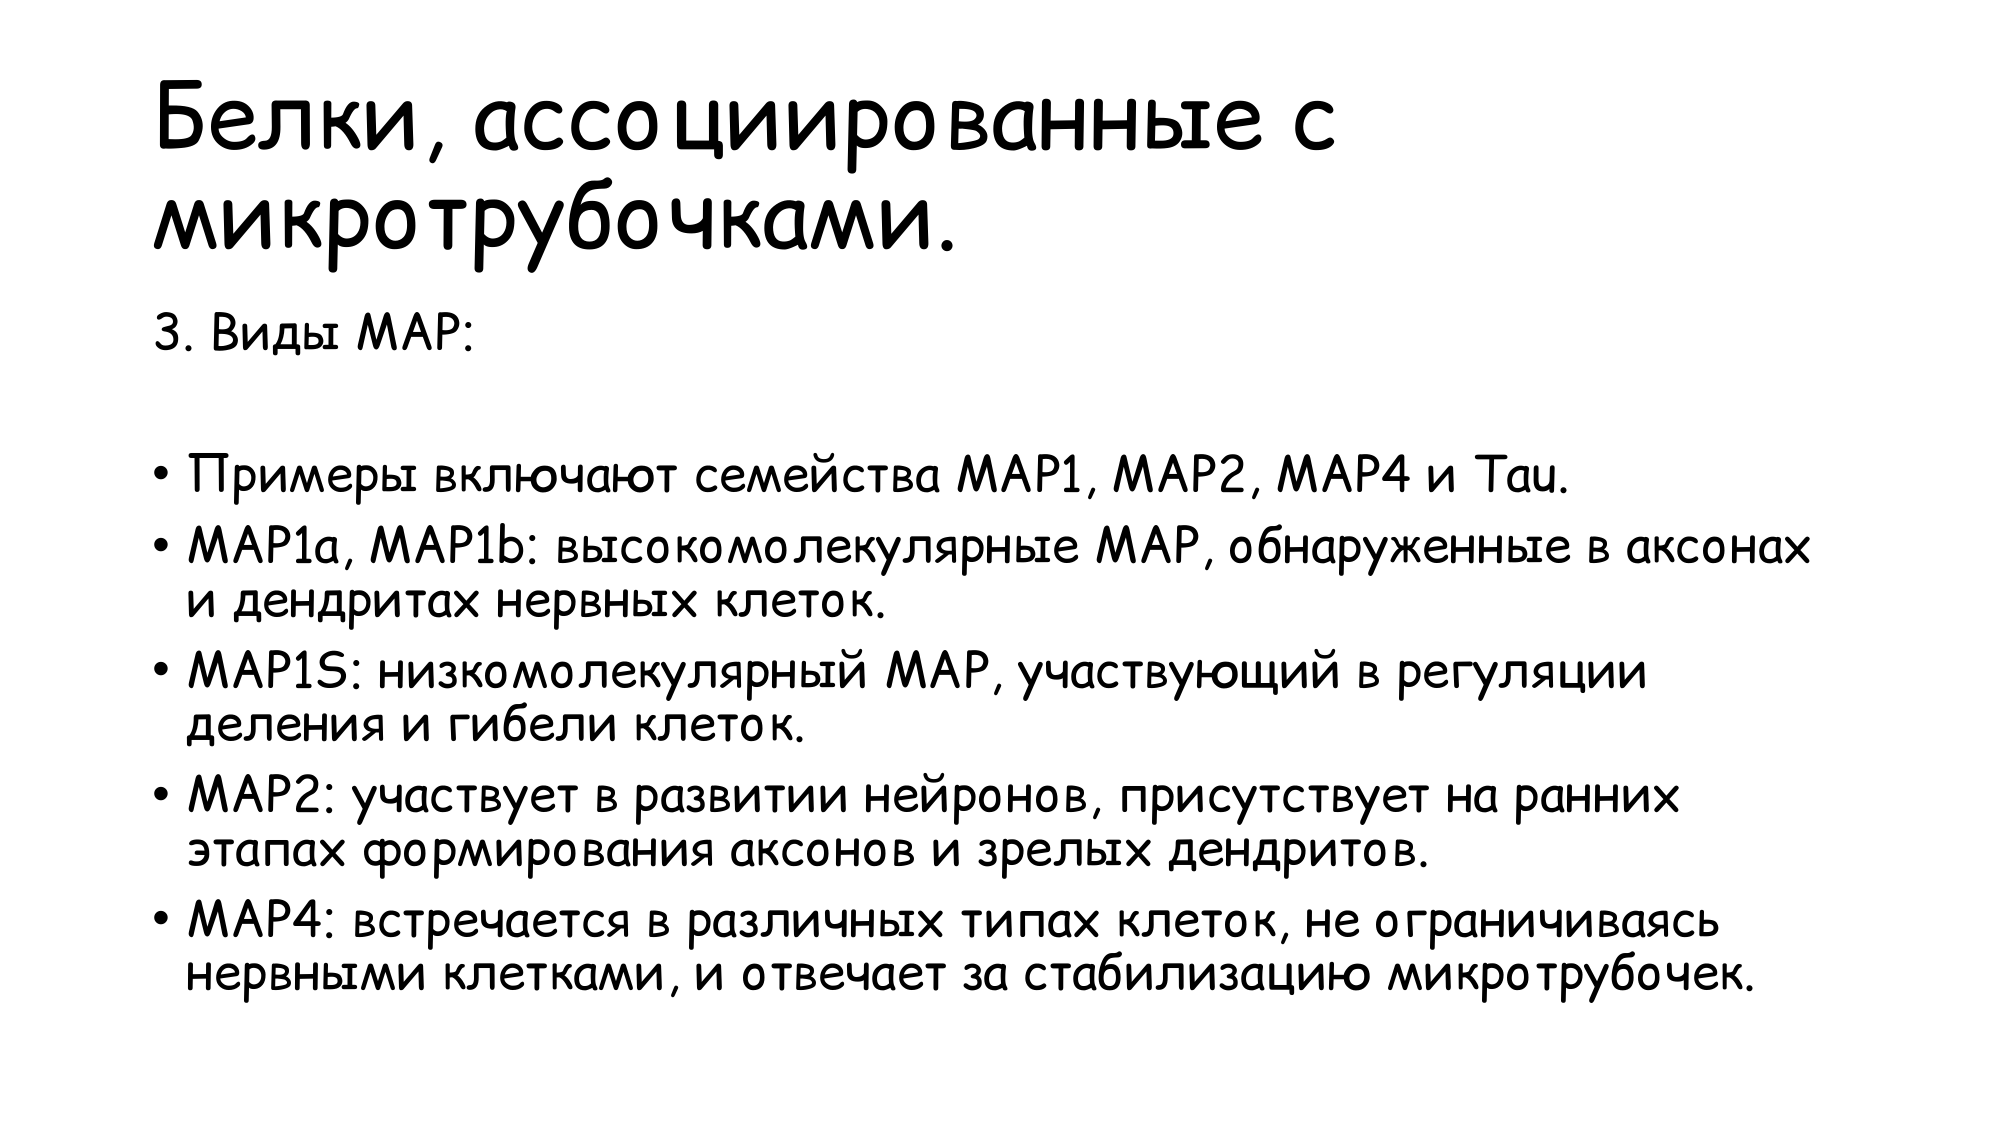

# Белки, ассоциированные с микротрубочками.
3. Виды MAP:

Примеры включают семейства MAP1, MAP2, MAP4 и Tau.
MAP1a, MAP1b: высокомолекулярные MAP, обнаруженные в аксонах и дендритах нервных клеток.
MAP1S: низкомолекулярный MAP, участвующий в регуляции деления и гибели клеток.
MAP2: участвует в развитии нейронов, присутствует на ранних этапах формирования аксонов и зрелых дендритов.
MAP4: встречается в различных типах клеток, не ограничиваясь нервными клетками, и отвечает за стабилизацию микротрубочек.